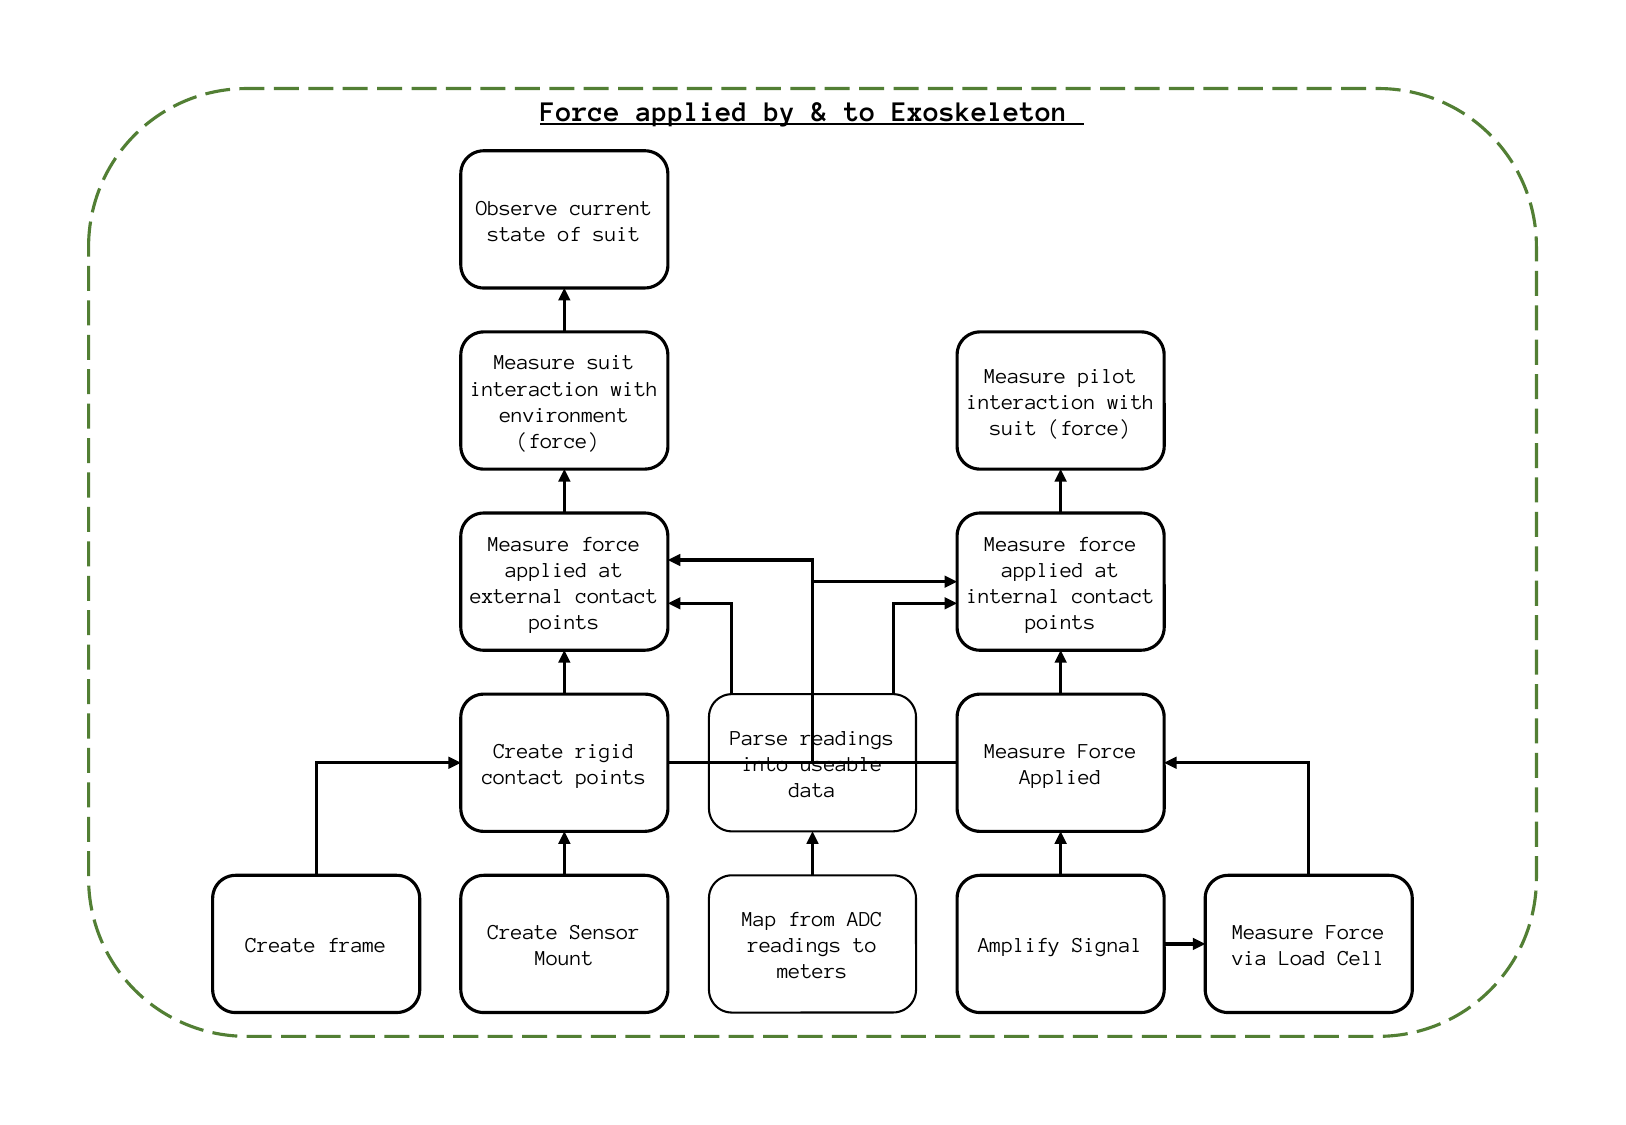

Force applied by & to Exoskeleton

Observe current state of suit
Measure suit interaction with environment (force)
Measure force applied at external contact points
Measure pilot interaction with suit (force)
Measure force applied at internal contact points

Parse readings into useable data

Create rigid contact points
Measure Force Applied

Map from ADC readings to meters
Create frame
Create Sensor Mount
Amplify Signal
Measure Force via Load Cell